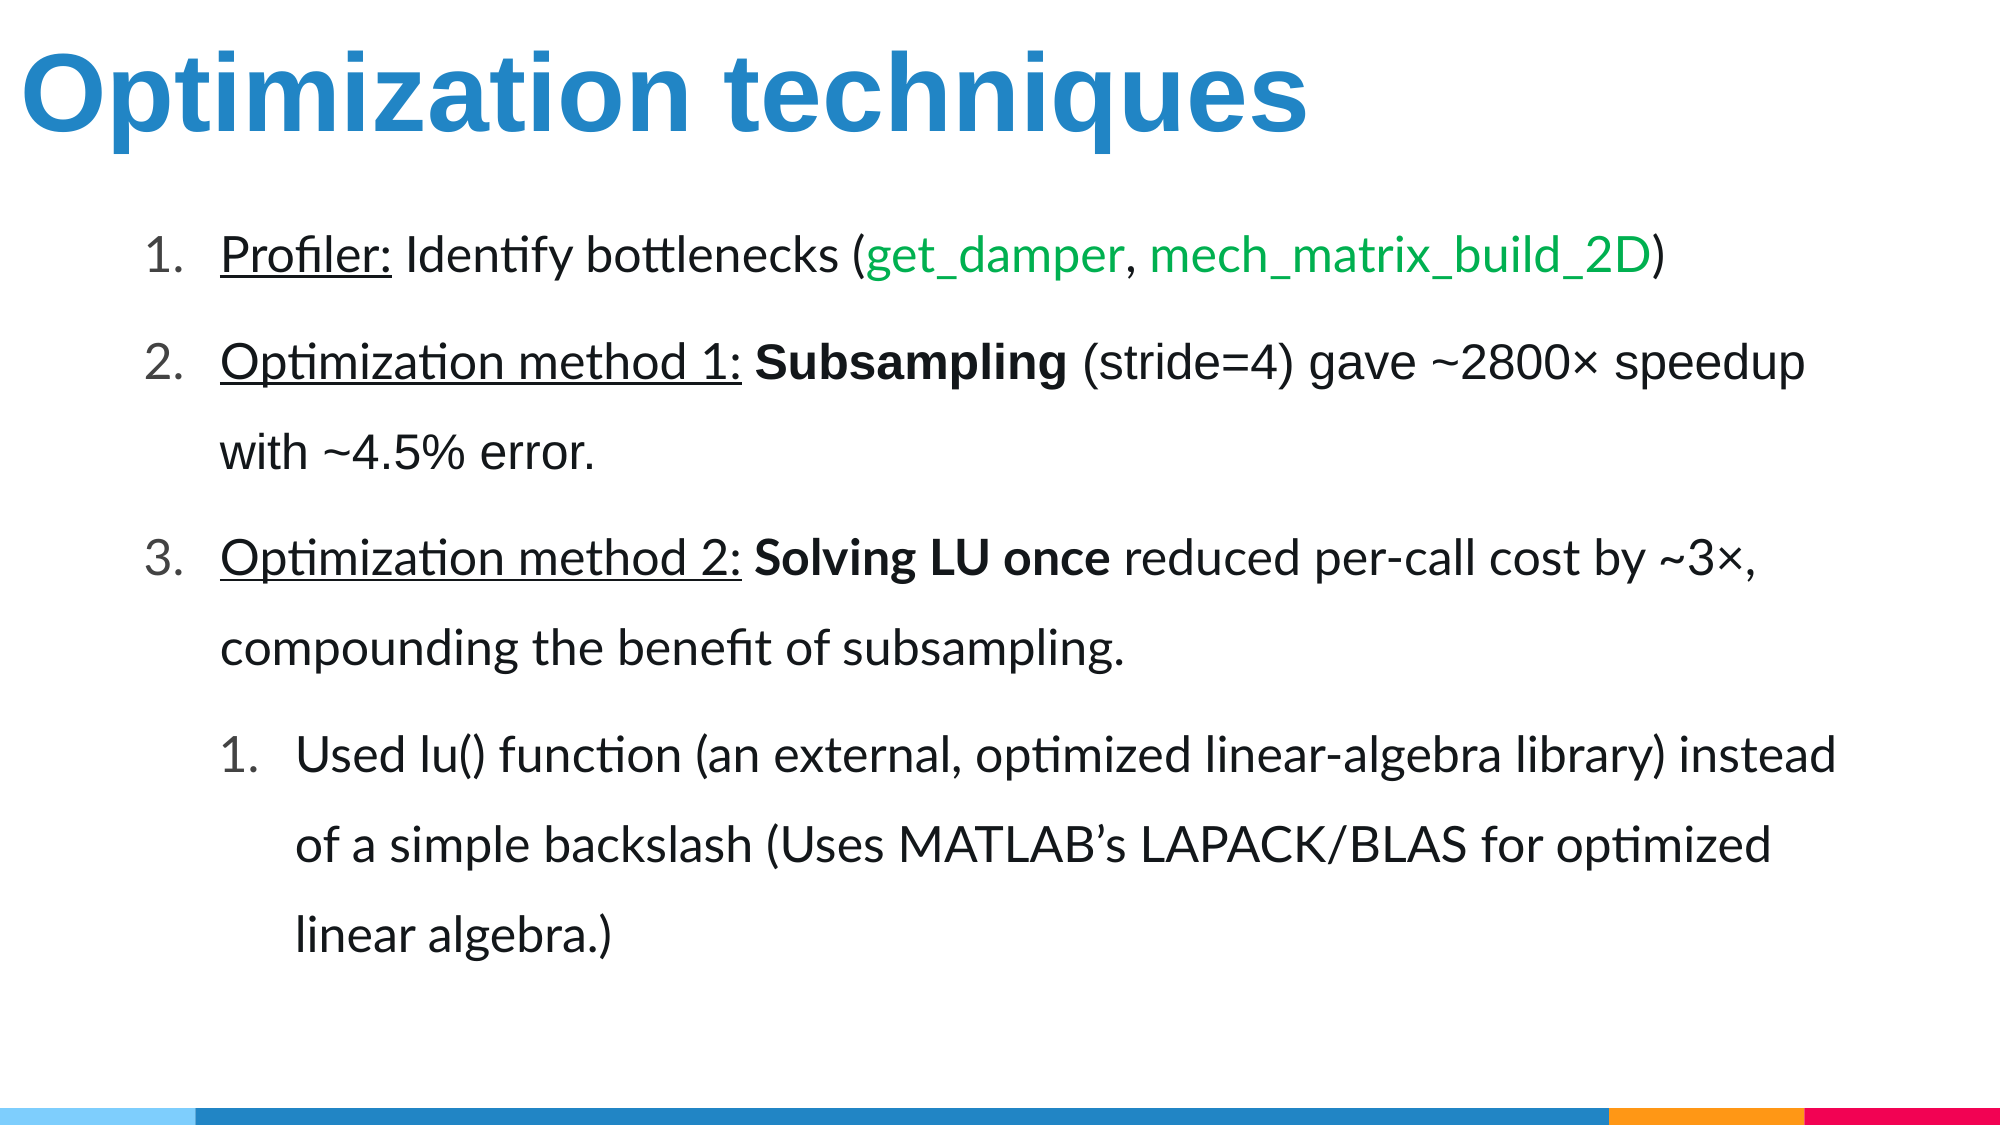

Optimization techniques
Profiler: Identify bottlenecks (get_damper, mech_matrix_build_2D)
Optimization method 1: Subsampling (stride=4) gave ~2800× speedup with ~4.5% error.
Optimization method 2: Solving LU once reduced per‑call cost by ~3×, compounding the benefit of subsampling.
Used lu() function (an external, optimized linear‑algebra library) instead of a simple backslash (Uses MATLAB’s LAPACK/BLAS for optimized linear algebra.)